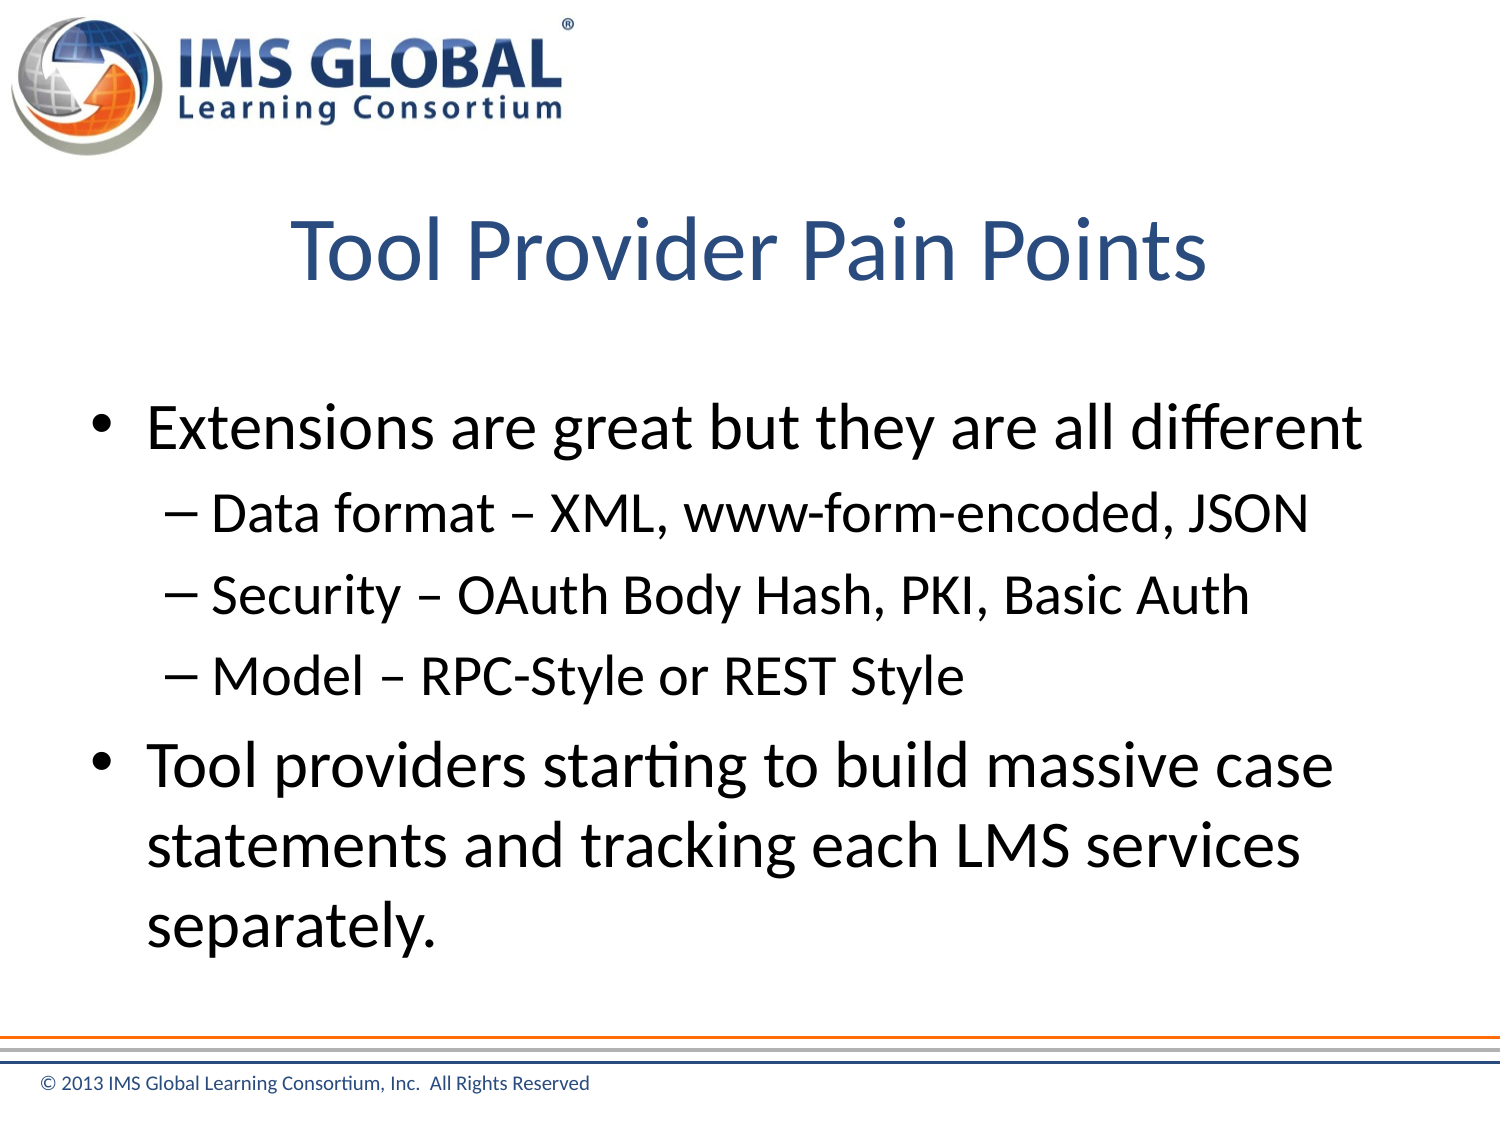

# Tool Provider Pain Points
Extensions are great but they are all different
Data format – XML, www-form-encoded, JSON
Security – OAuth Body Hash, PKI, Basic Auth
Model – RPC-Style or REST Style
Tool providers starting to build massive case statements and tracking each LMS services separately.